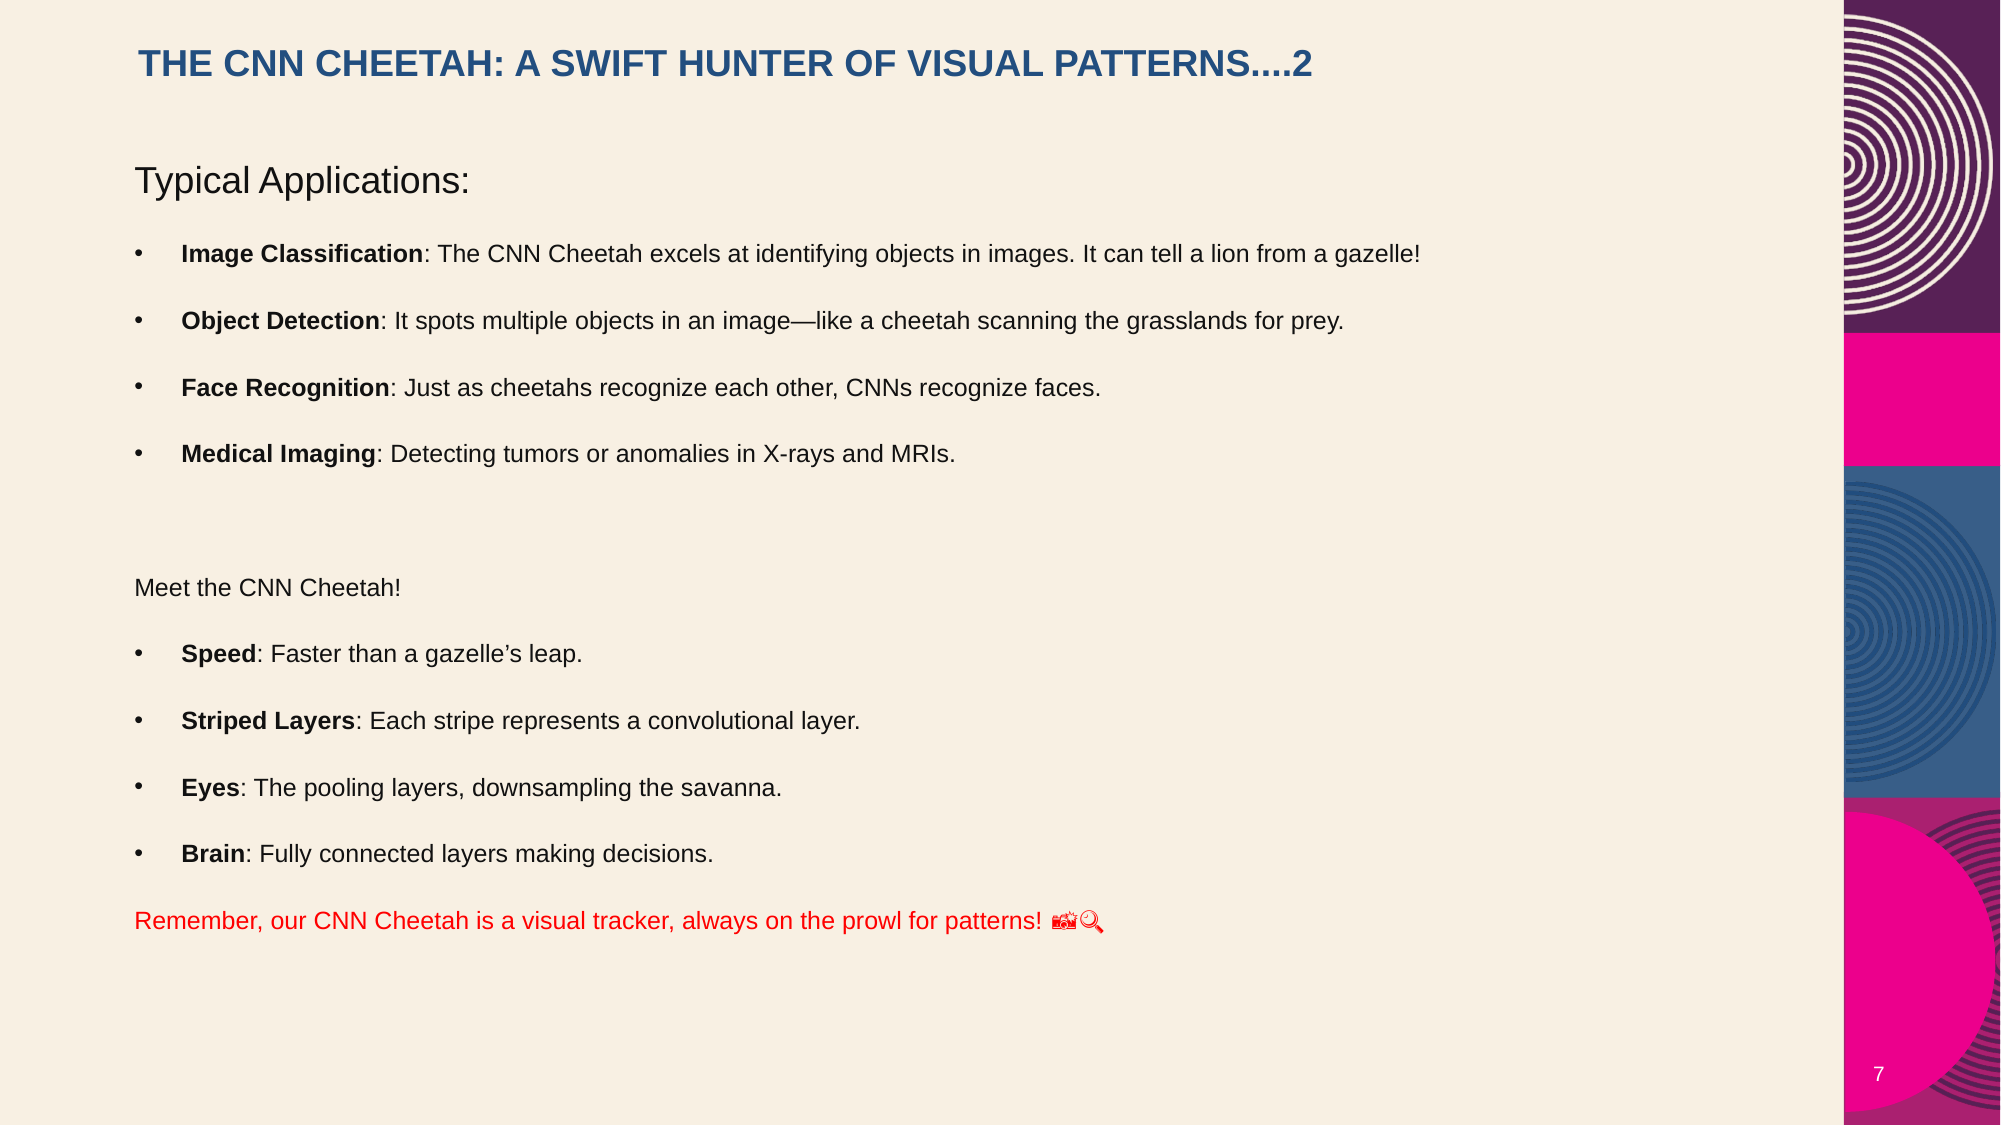

# The CNN Cheetah: A Swift Hunter of Visual Patterns....2

Typical Applications:
Image Classification: The CNN Cheetah excels at identifying objects in images. It can tell a lion from a gazelle!
Object Detection: It spots multiple objects in an image—like a cheetah scanning the grasslands for prey.
Face Recognition: Just as cheetahs recognize each other, CNNs recognize faces.
Medical Imaging: Detecting tumors or anomalies in X-rays and MRIs.

Meet the CNN Cheetah!
Speed: Faster than a gazelle’s leap.
Striped Layers: Each stripe represents a convolutional layer.
Eyes: The pooling layers, downsampling the savanna.
Brain: Fully connected layers making decisions.
Remember, our CNN Cheetah is a visual tracker, always on the prowl for patterns! 📸🔍

7